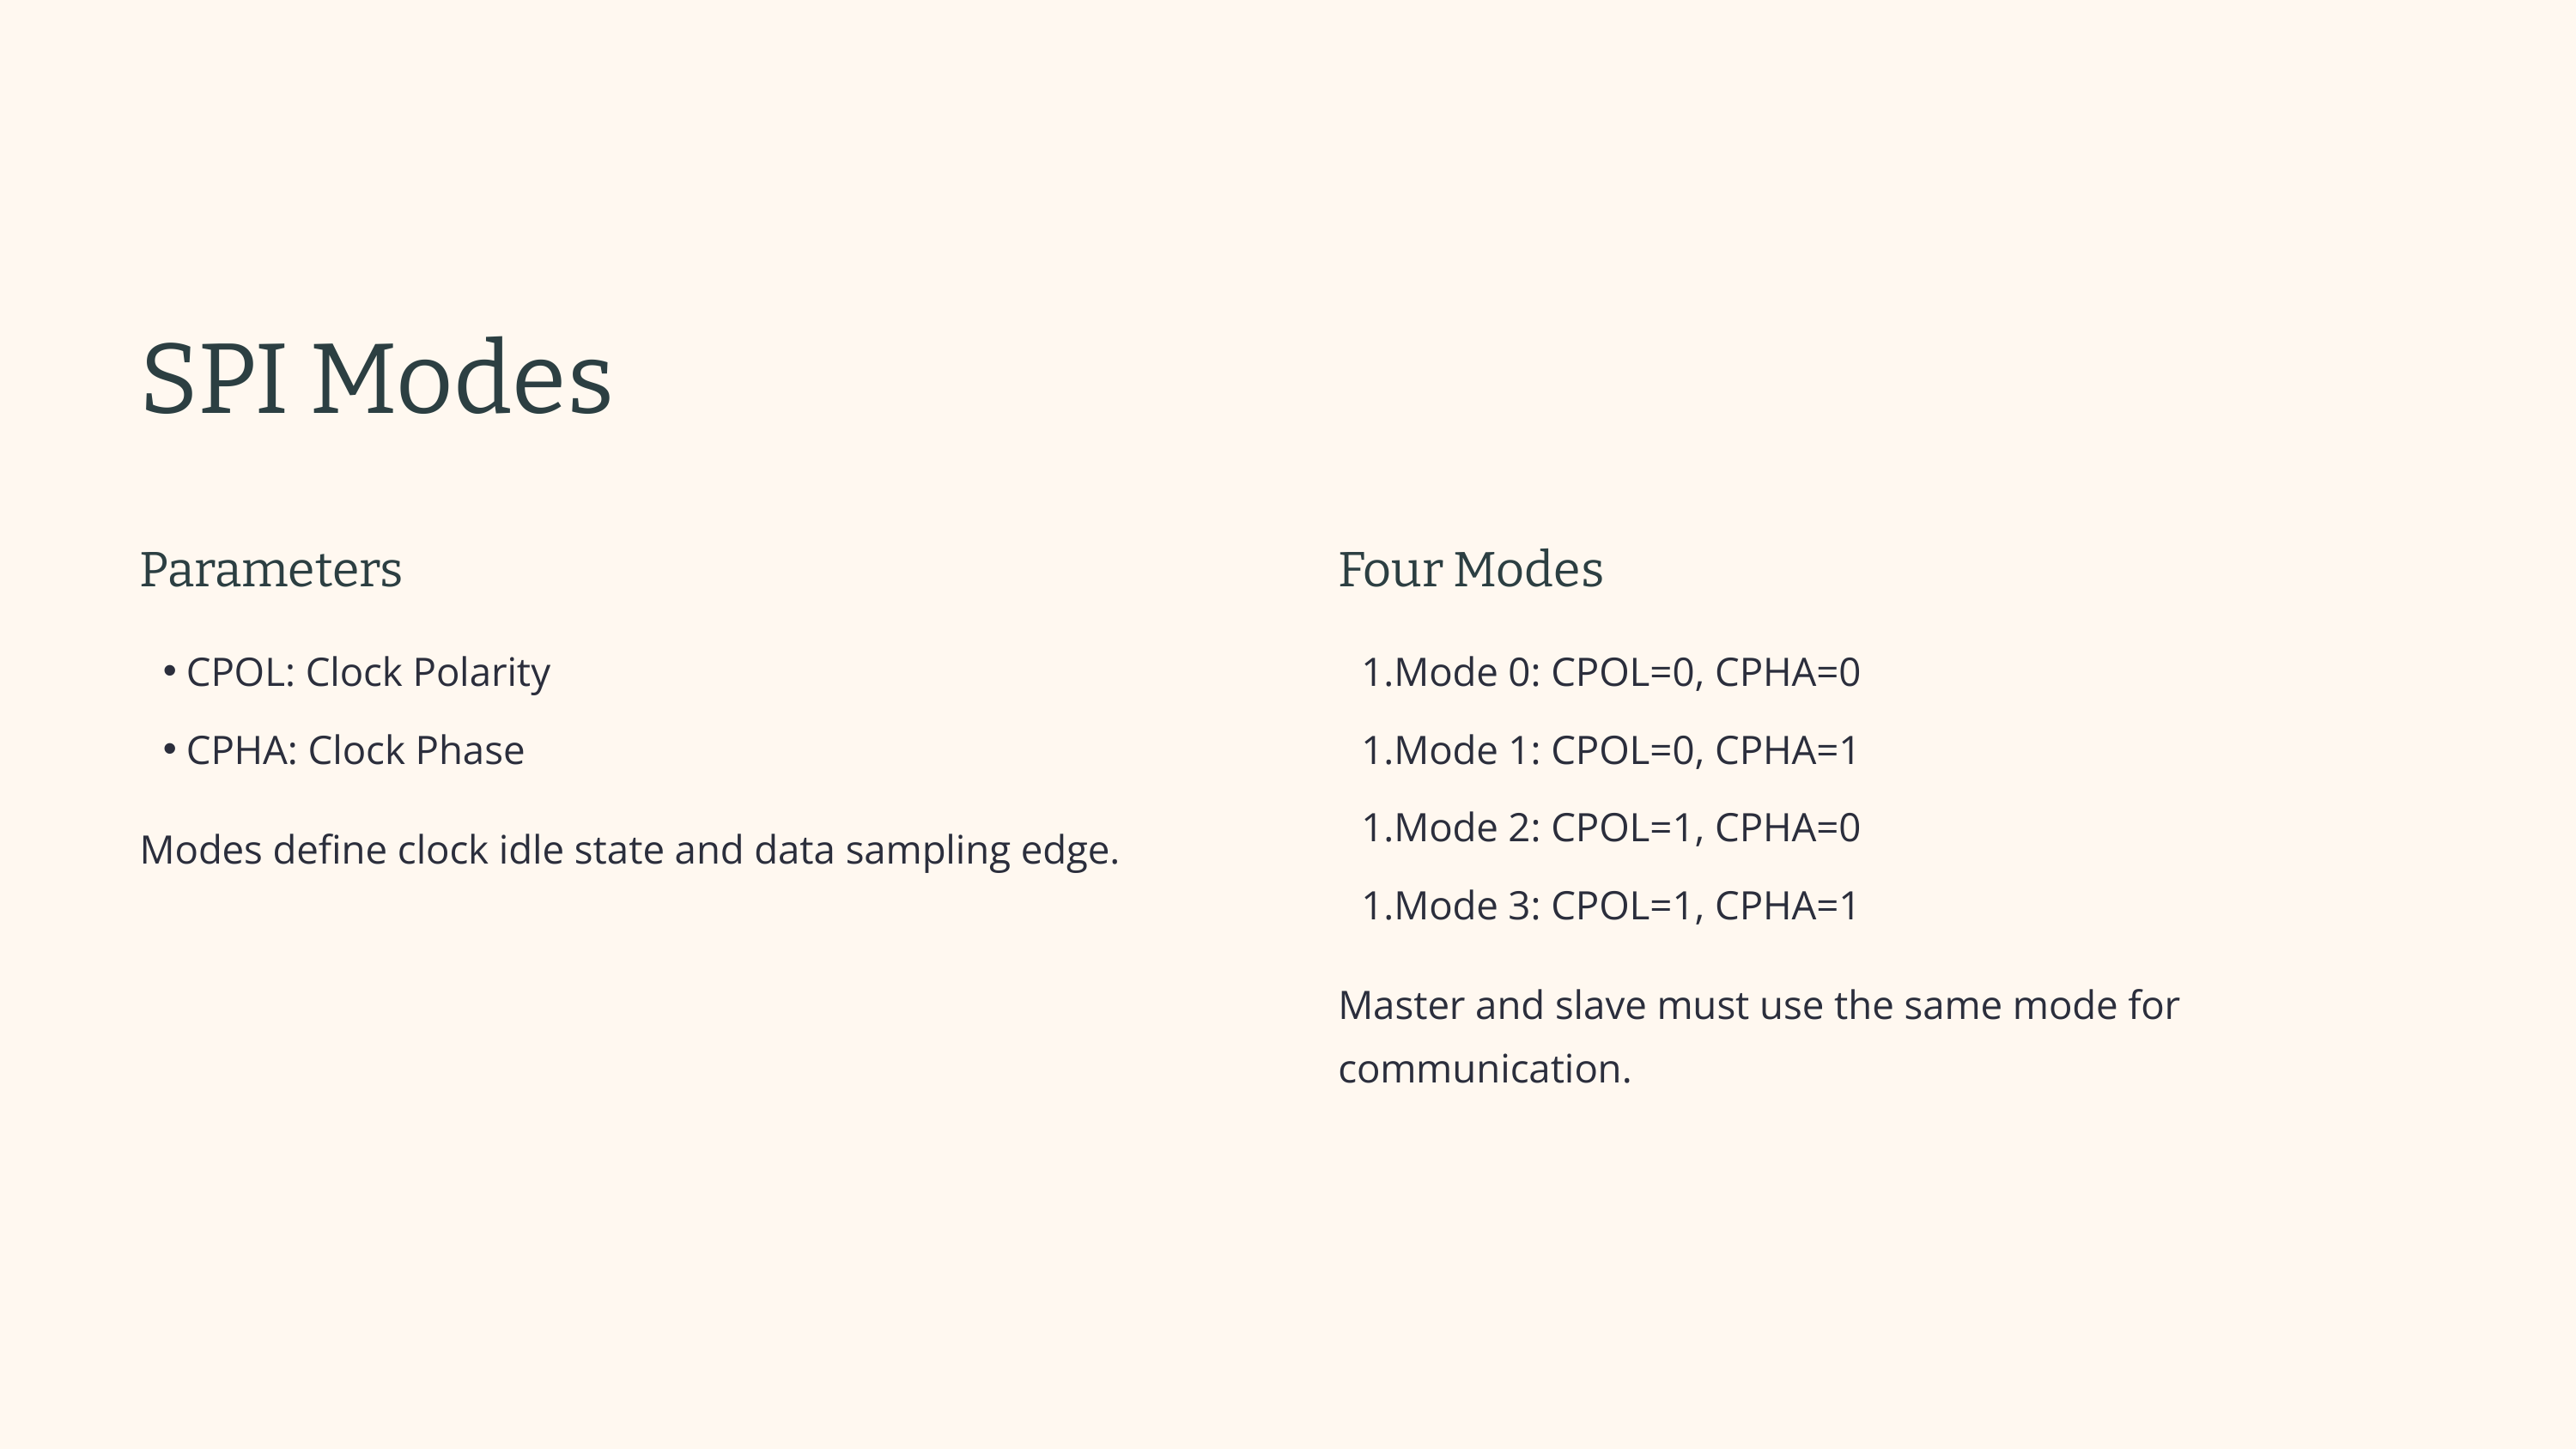

SPI Modes

Parameters

Four Modes

CPOL: Clock Polarity

Mode 0: CPOL=0, CPHA=0

CPHA: Clock Phase

Mode 1: CPOL=0, CPHA=1

Mode 2: CPOL=1, CPHA=0

Modes define clock idle state and data sampling edge.

Mode 3: CPOL=1, CPHA=1

Master and slave must use the same mode for communication.